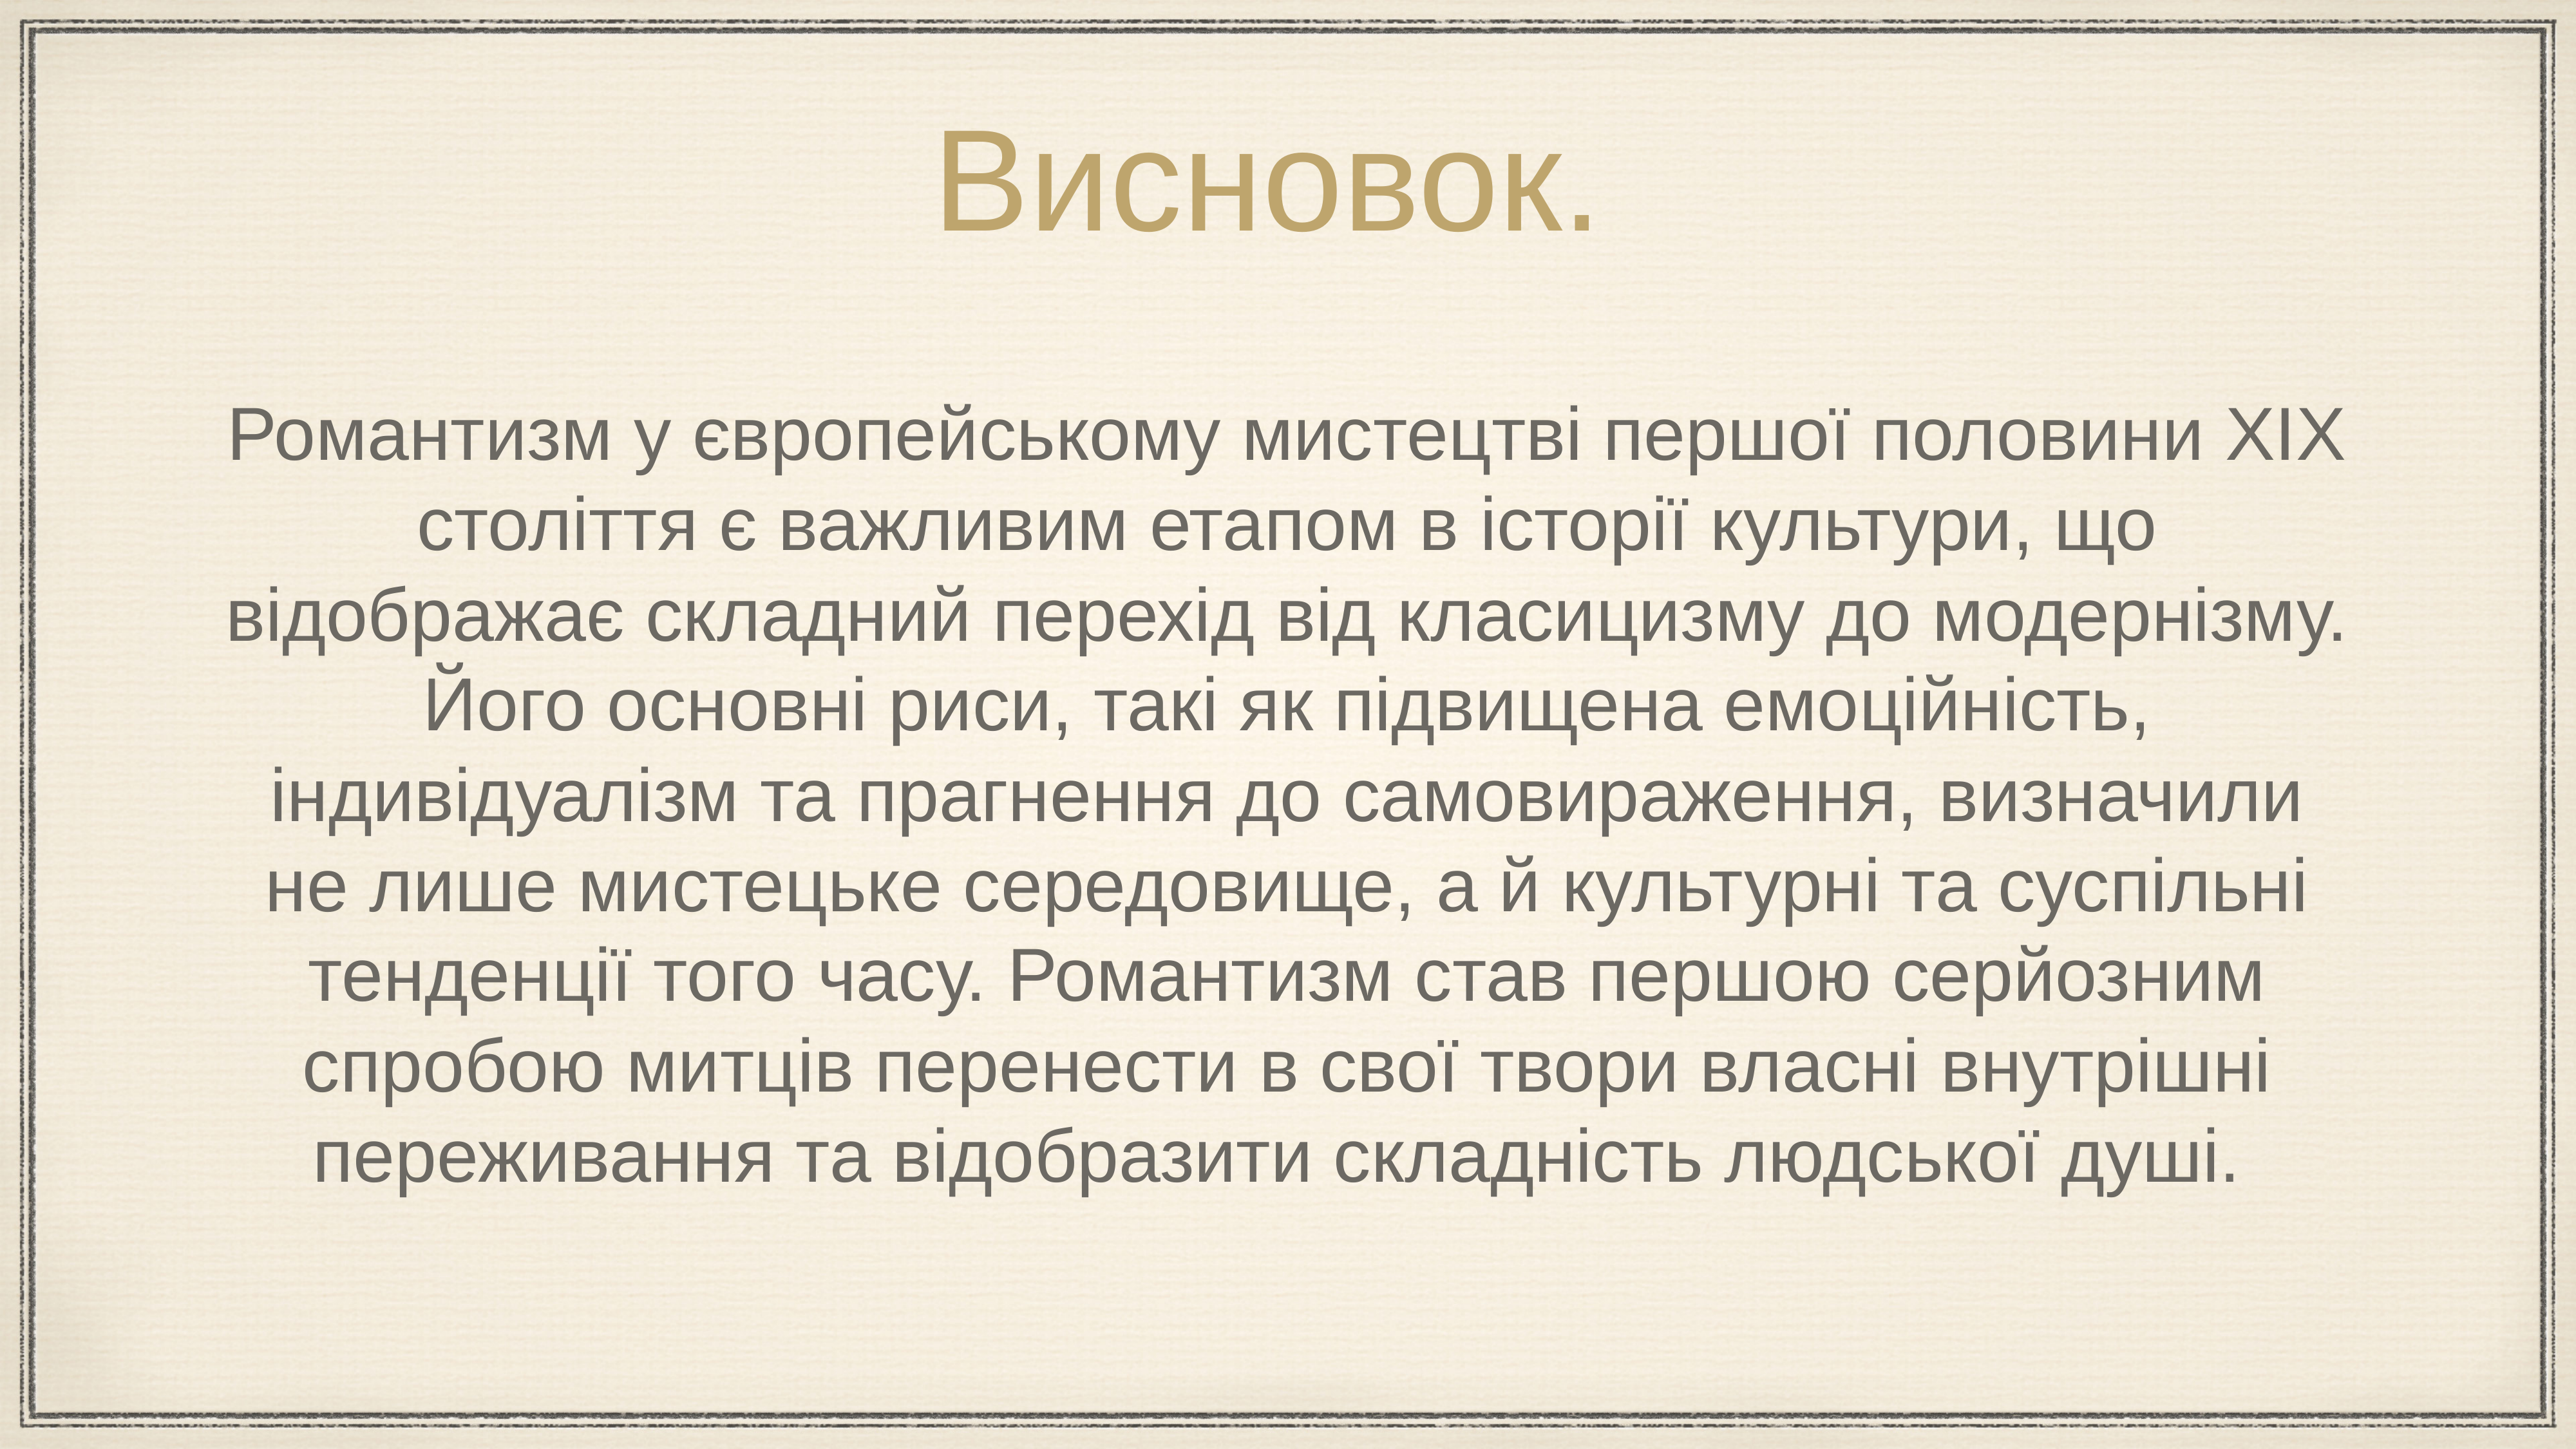

# Висновок.
Романтизм у європейському мистецтві першої половини XIX століття є важливим етапом в історії культури, що відображає складний перехід від класицизму до модернізму. Його основні риси, такі як підвищена емоційність, індивідуалізм та прагнення до самовираження, визначили не лише мистецьке середовище, а й культурні та суспільні тенденції того часу. Романтизм став першою серйозним спробою митців перенести в свої твори власні внутрішні переживання та відобразити складність людської душі.